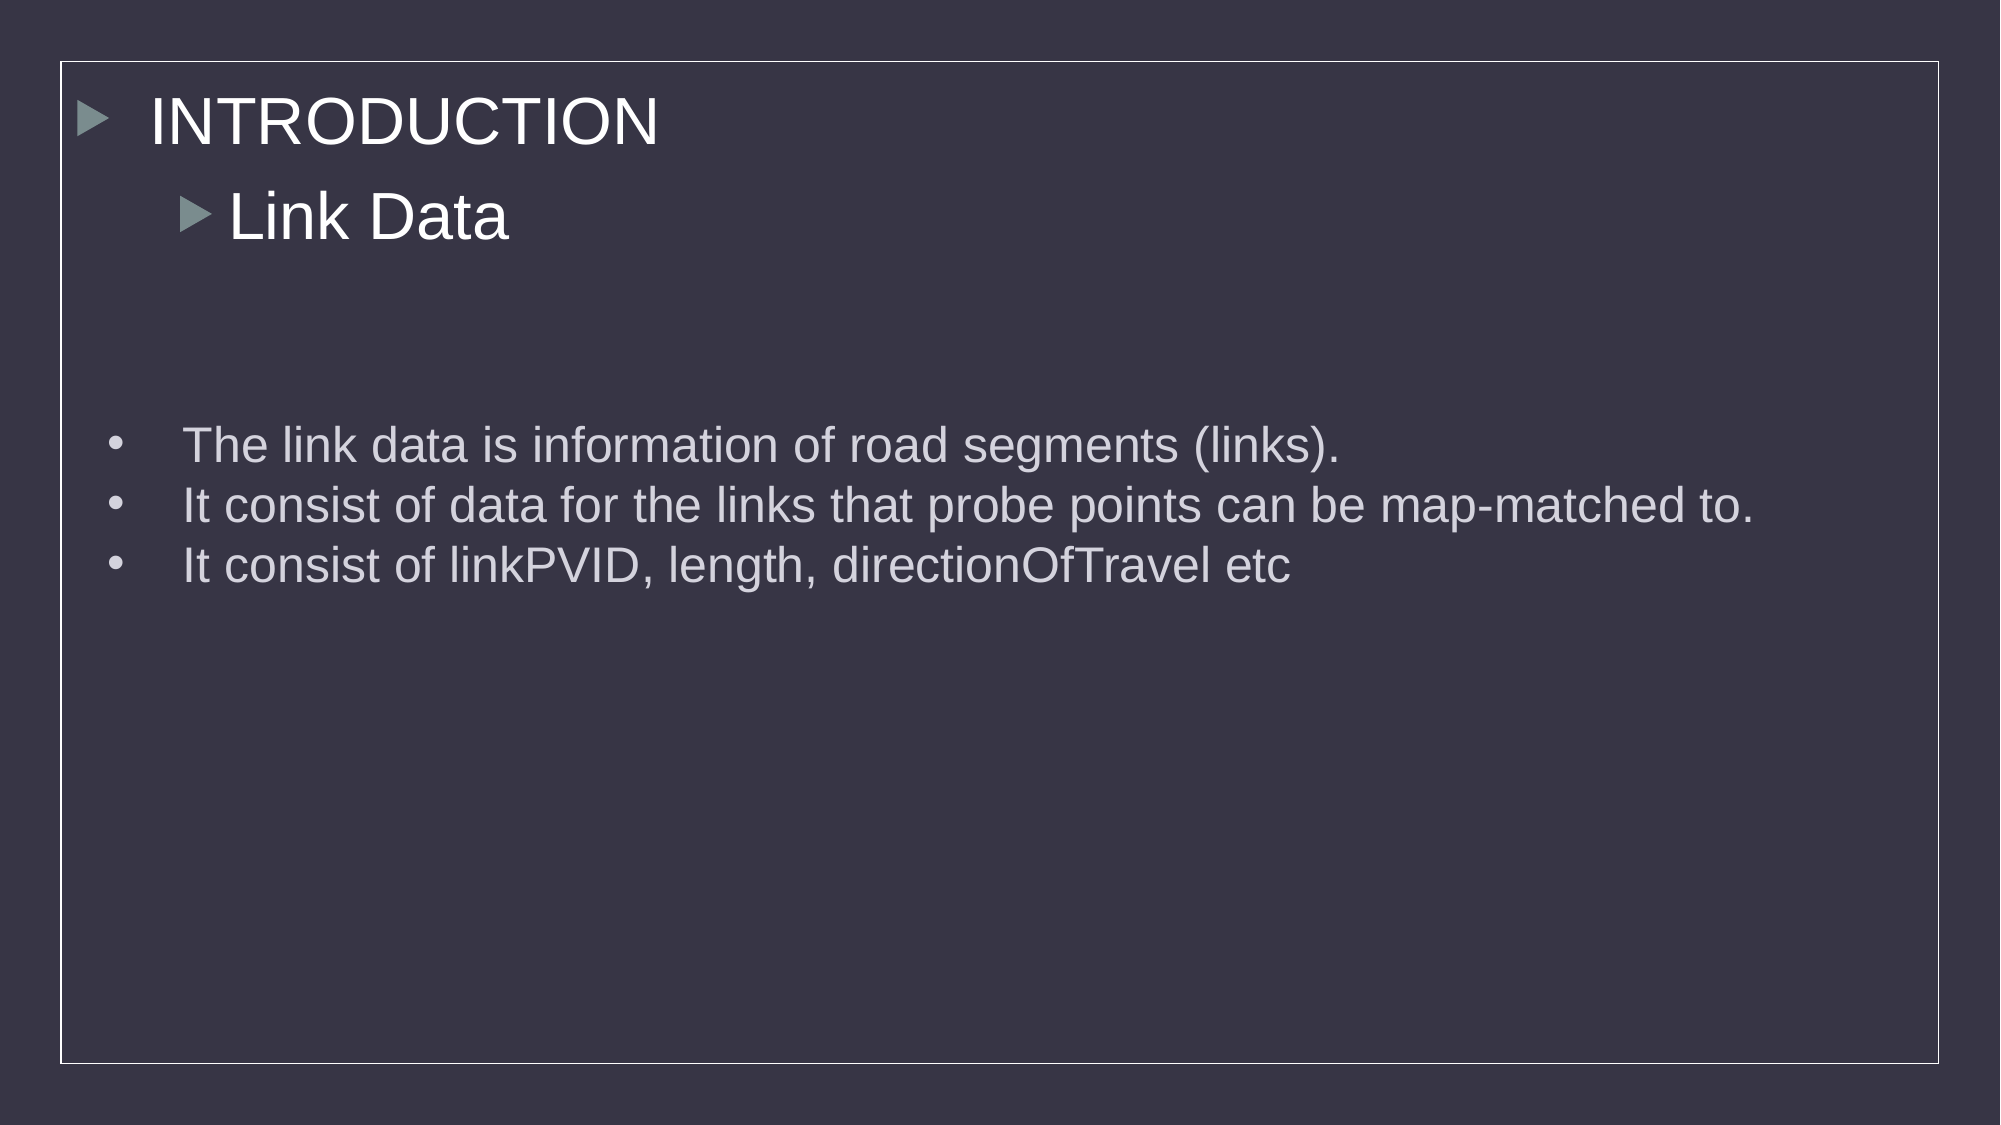

INTRODUCTION

Link Data

The link data is information of road segments (links).
It consist of data for the links that probe points can be map-matched to.
It consist of linkPVID, length, directionOfTravel etc